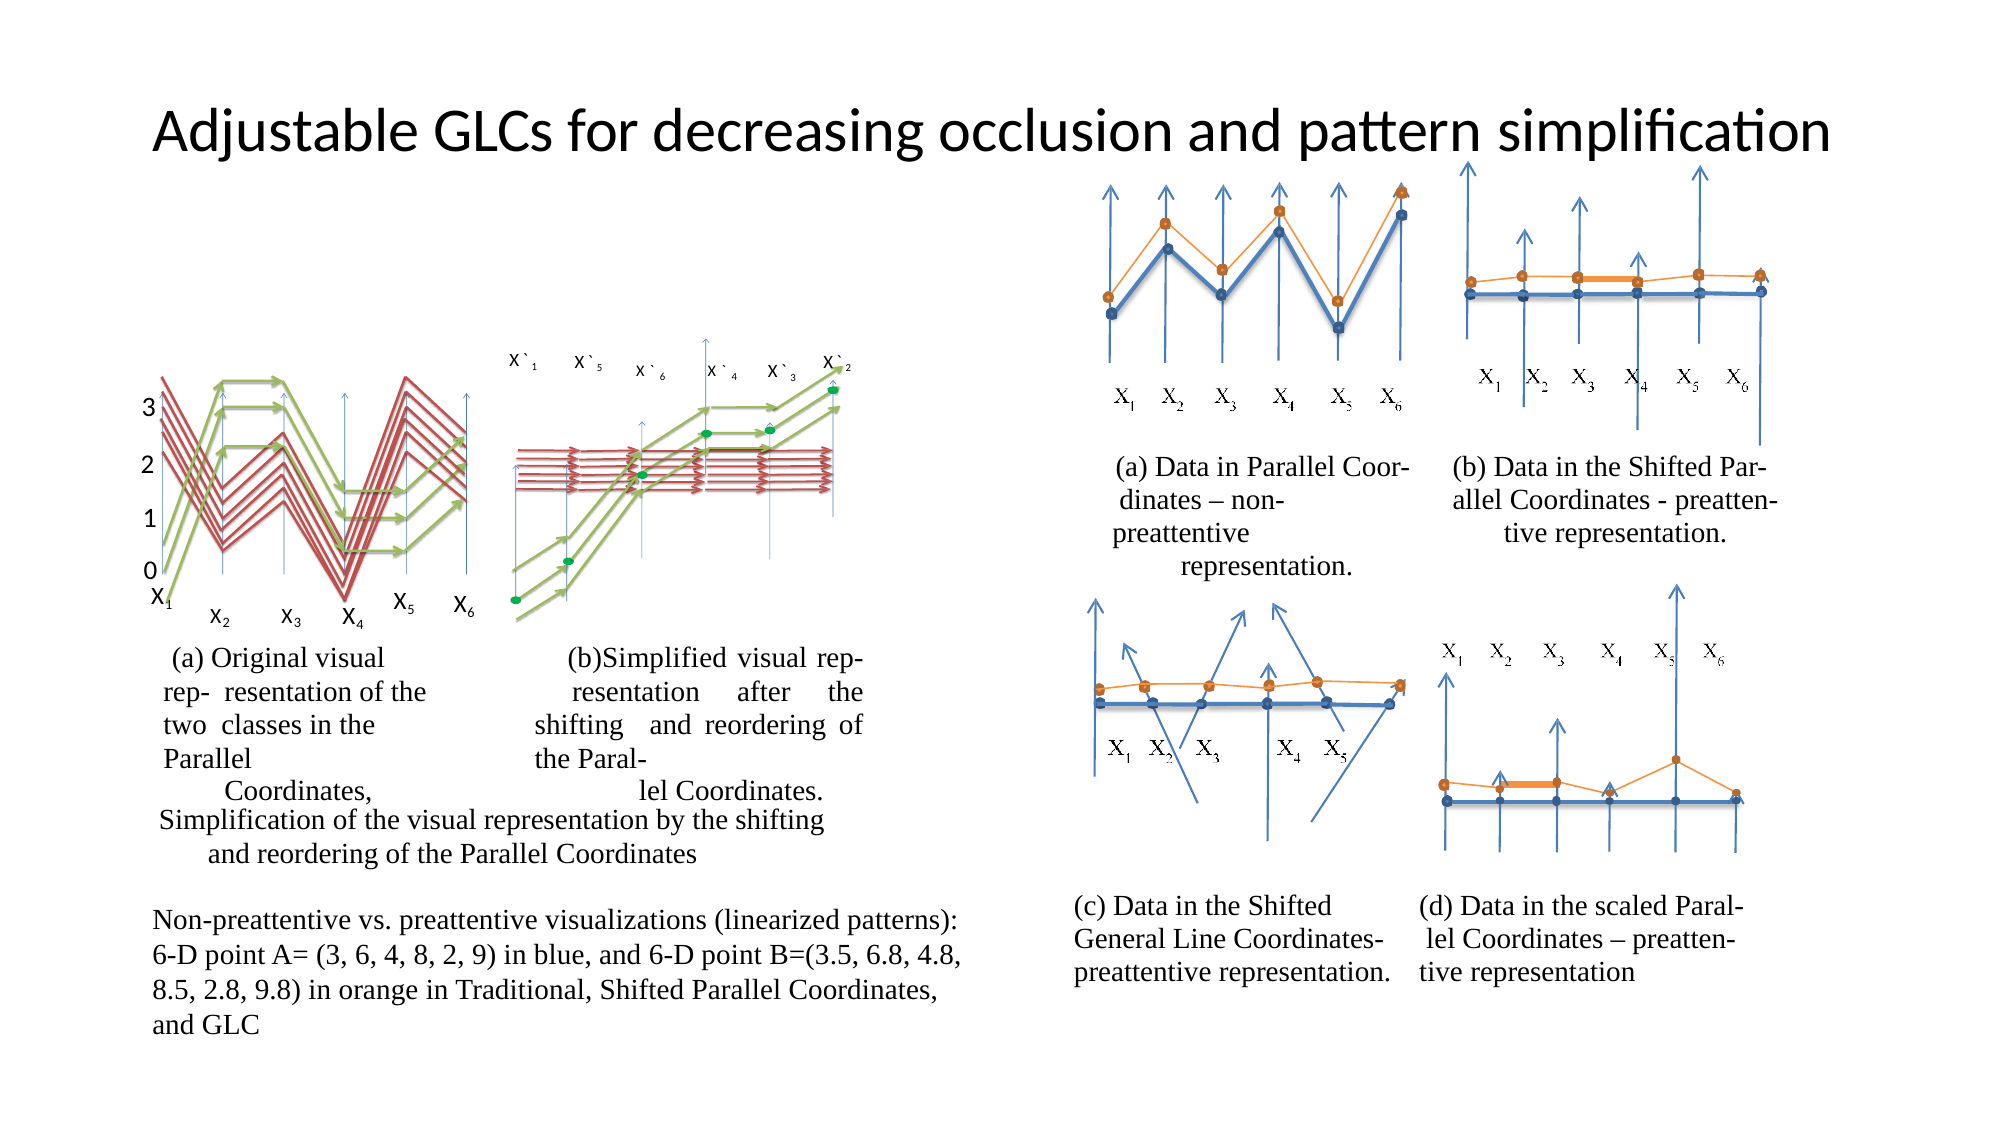

# Adjustable GLCs for decreasing occlusion and pattern simplification

X`1
X`6	X`4	X`3
X`5
X`2

3

2

1

0
X1

X5
X2	X3	X4
X6

(a) Data in Parallel Coor-  dinates – non-preattentive
representation.
(b) Data in the Shifted Par-  allel Coordinates - preatten-
tive representation.

(a) Original visual rep-  resentation of the two  classes in the Parallel
Coordinates,
(b)Simplified visual rep-  resentation after the shifting  and reordering of the Paral-
lel Coordinates.
Simplification of the visual representation by the shifting and reordering of the Parallel Coordinates
(c) Data in the Shifted  General Line Coordinates-  preattentive representation.
(d) Data in the scaled Paral-  lel Coordinates – preatten-  tive representation
Non-preattentive vs. preattentive visualizations (linearized patterns): 6-D point A= (3, 6, 4, 8, 2, 9) in blue, and 6-D point B=(3.5, 6.8, 4.8, 8.5, 2.8, 9.8) in orange in Traditional, Shifted Parallel Coordinates, and GLC